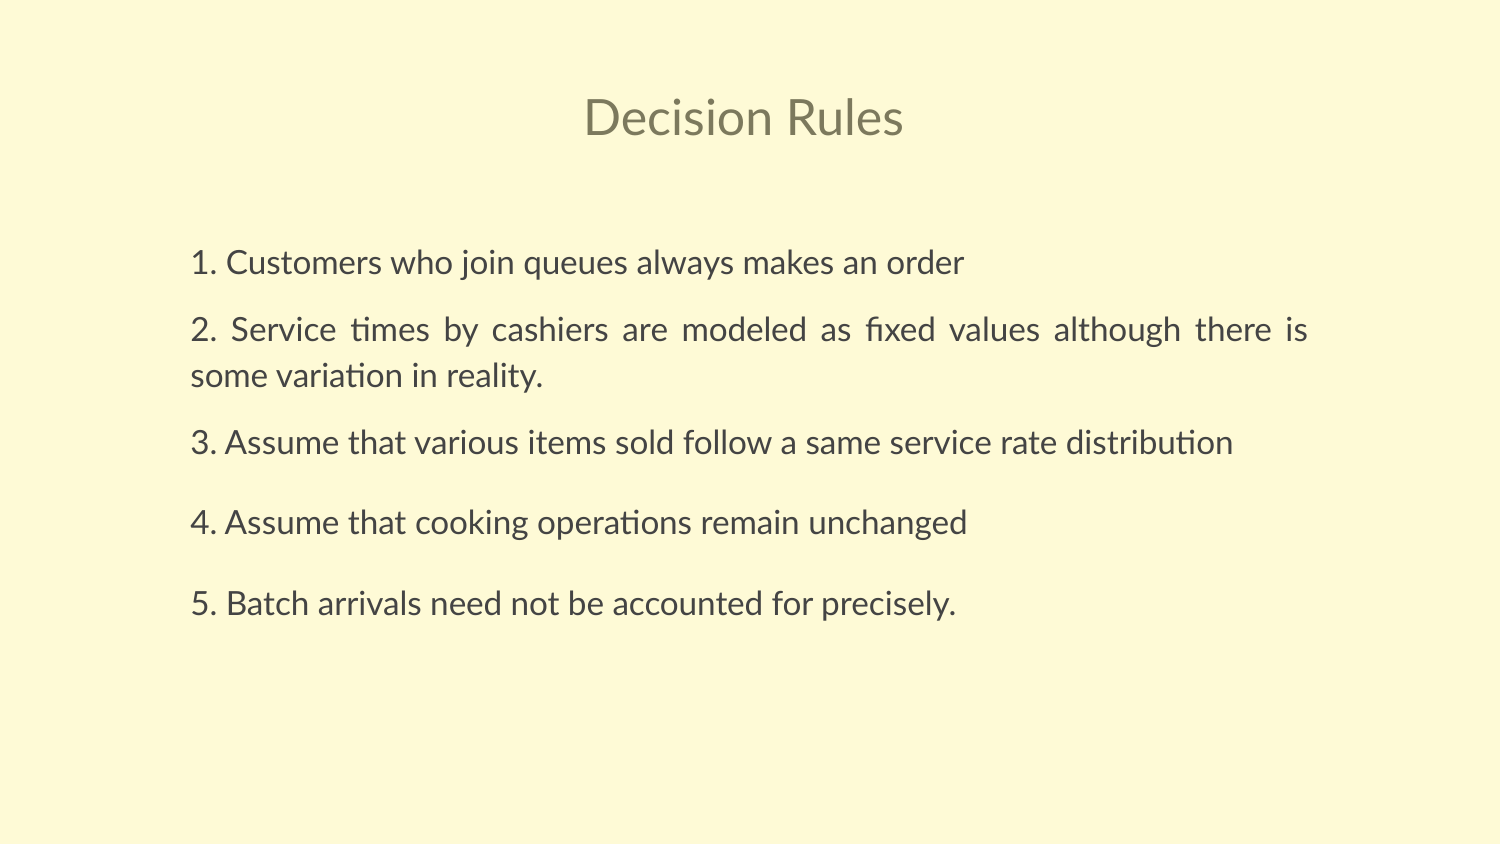

Decision Rules
1. Customers who join queues always makes an order
2. Service times by cashiers are modeled as fixed values although there is some variation in reality.
3. Assume that various items sold follow a same service rate distribution
4. Assume that cooking operations remain unchanged
5. Batch arrivals need not be accounted for precisely.